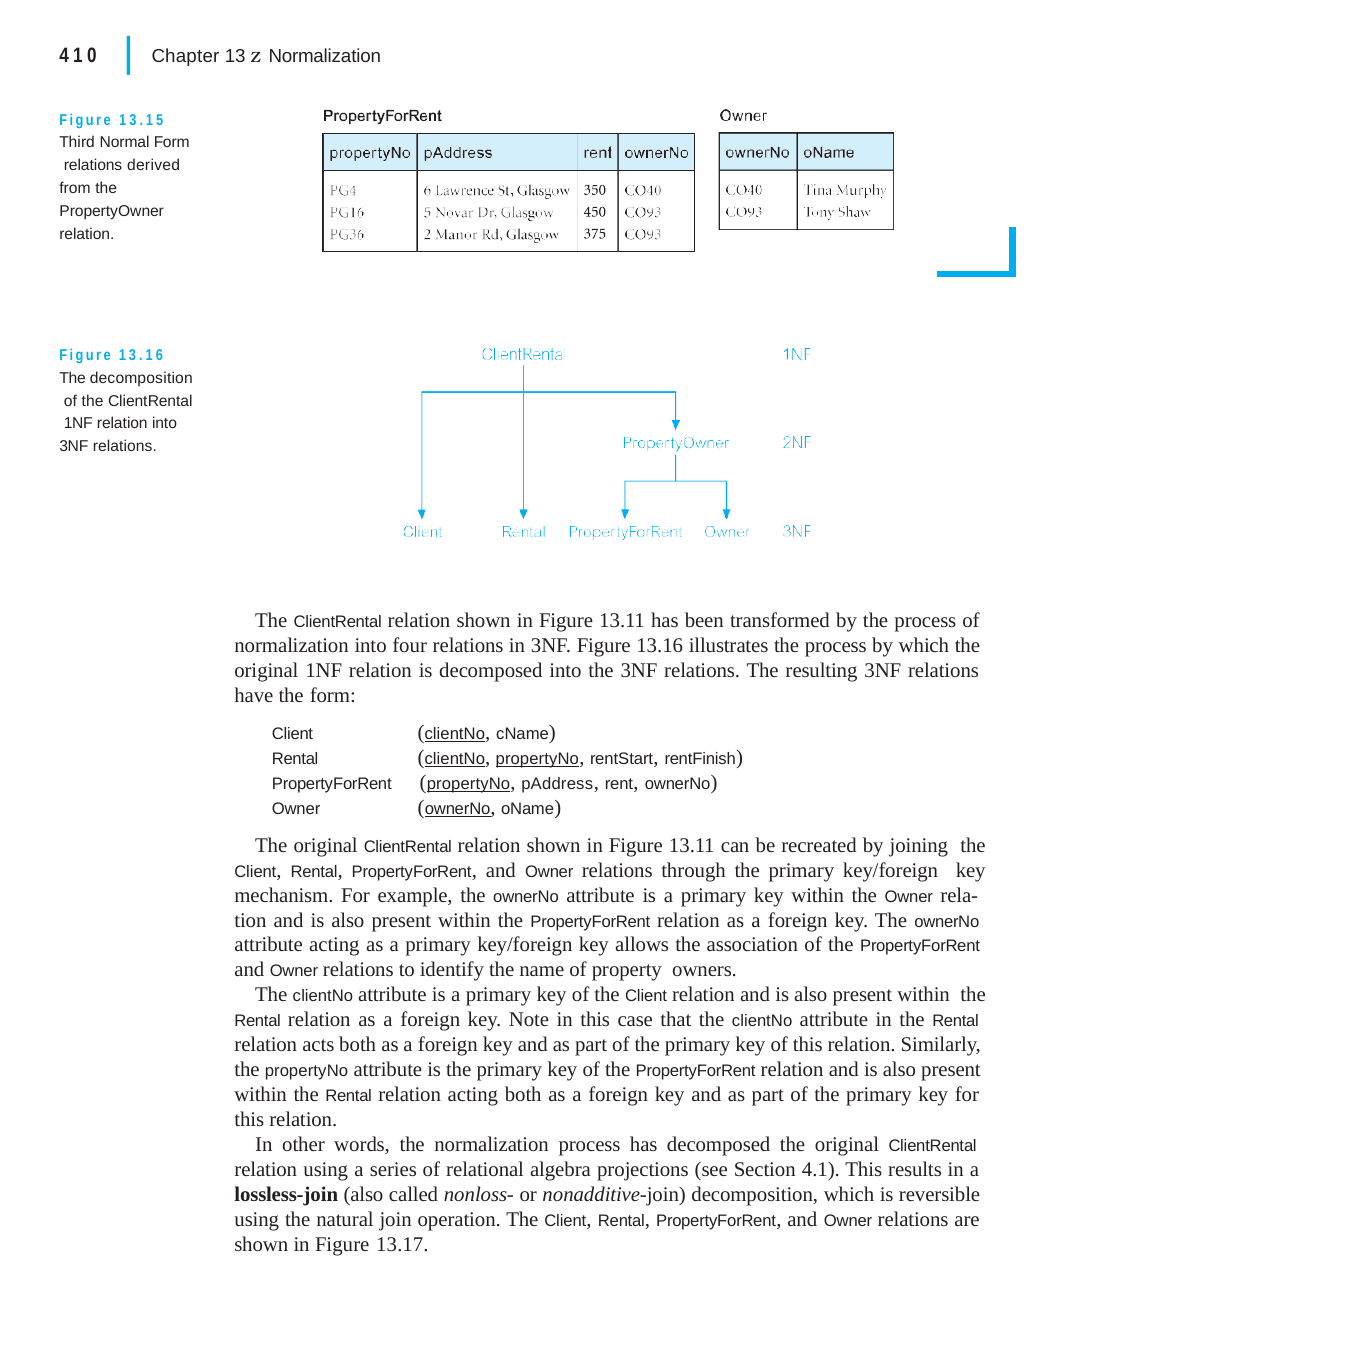

|
410	Chapter 13 z Normalization
Figure 13.15  Third Normal Form  relations derived  from the  PropertyOwner  relation.

Figure 13.16  The decomposition  of the ClientRental  1NF relation into  3NF relations.

The ClientRental relation shown in Figure 13.11 has been transformed by the process of  normalization into four relations in 3NF. Figure 13.16 illustrates the process by which the  original 1NF relation is decomposed into the 3NF relations. The resulting 3NF relations  have the form:
Client  Rental
(clientNo, cName)
(clientNo, propertyNo, rentStart, rentFinish)
PropertyForRent	(propertyNo, pAddress, rent, ownerNo)
(ownerNo, oName)
Owner
The original ClientRental relation shown in Figure 13.11 can be recreated by joining  the Client, Rental, PropertyForRent, and Owner relations through the primary key/foreign  key mechanism. For example, the ownerNo attribute is a primary key within the Owner rela-  tion and is also present within the PropertyForRent relation as a foreign key. The ownerNo  attribute acting as a primary key/foreign key allows the association of the PropertyForRent  and Owner relations to identify the name of property owners.
The clientNo attribute is a primary key of the Client relation and is also present within  the Rental relation as a foreign key. Note in this case that the clientNo attribute in the Rental  relation acts both as a foreign key and as part of the primary key of this relation. Similarly,  the propertyNo attribute is the primary key of the PropertyForRent relation and is also present  within the Rental relation acting both as a foreign key and as part of the primary key for  this relation.
In other words, the normalization process has decomposed the original ClientRental  relation using a series of relational algebra projections (see Section 4.1). This results in a  lossless-join (also called nonloss- or nonadditive-join) decomposition, which is reversible  using the natural join operation. The Client, Rental, PropertyForRent, and Owner relations are  shown in Figure 13.17.